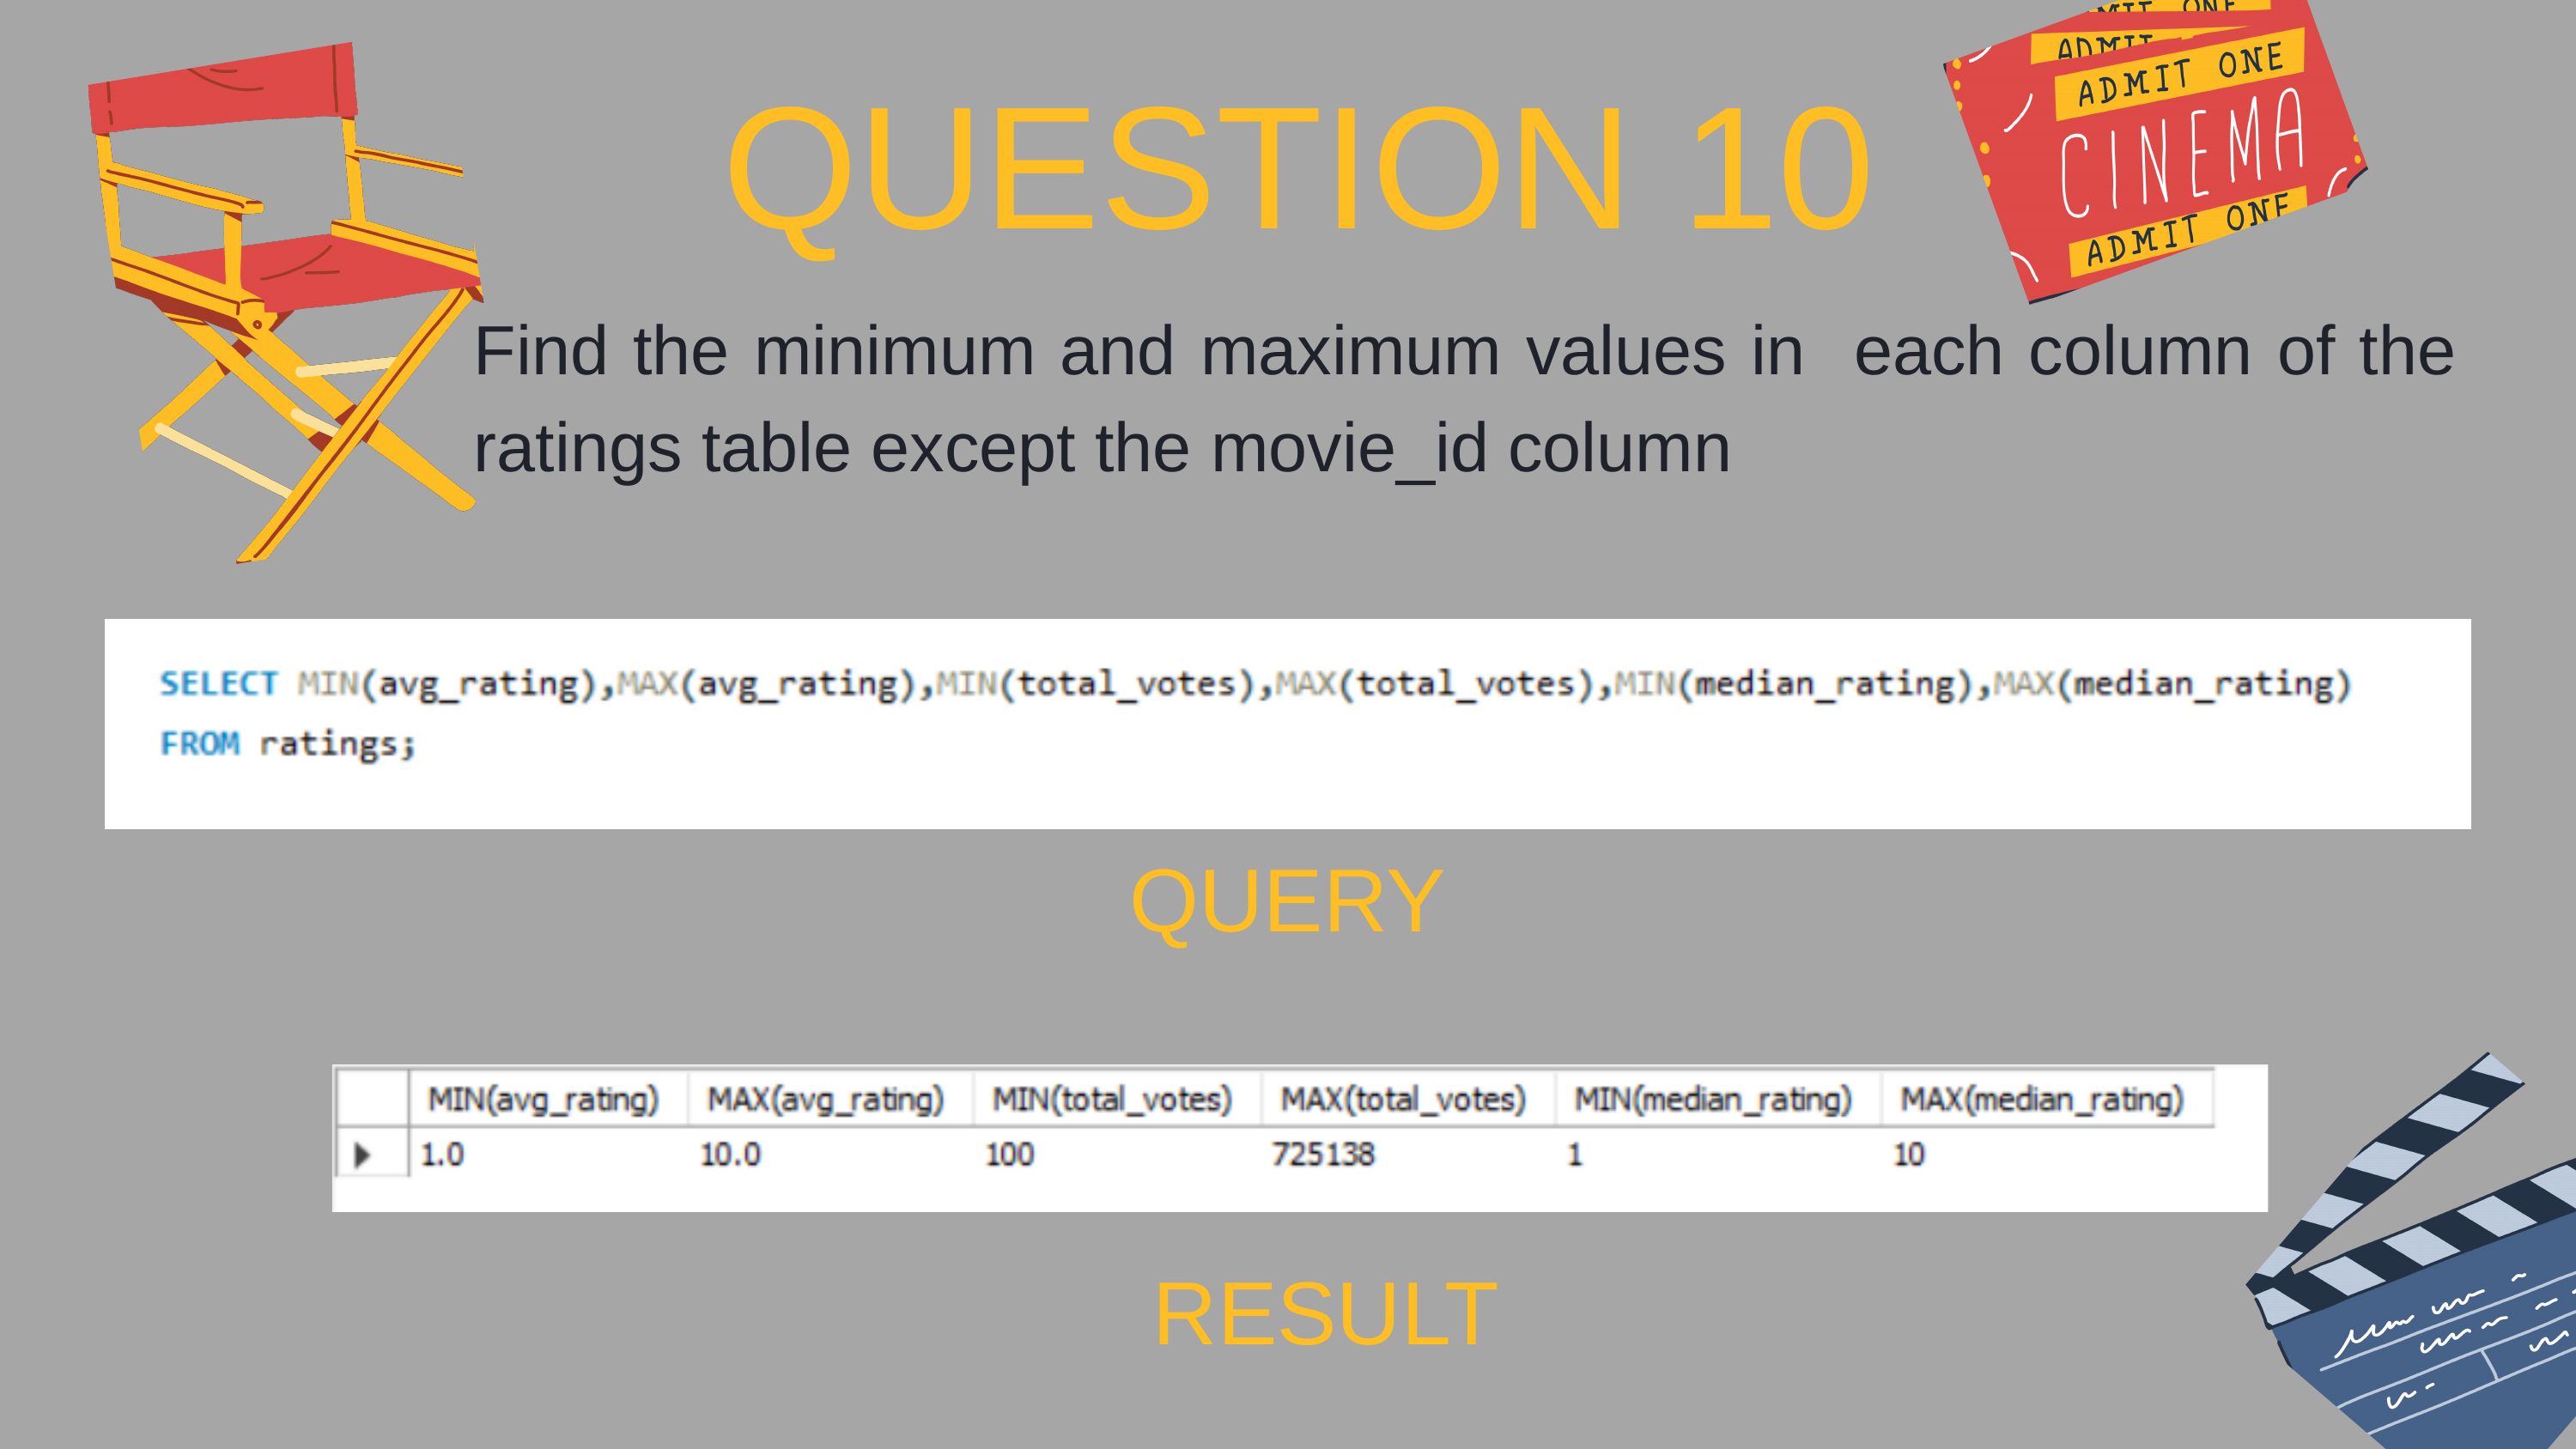

QUESTION 10
Find the minimum and maximum values in  each column of the ratings table except the movie_id column

QUERY

RESULT